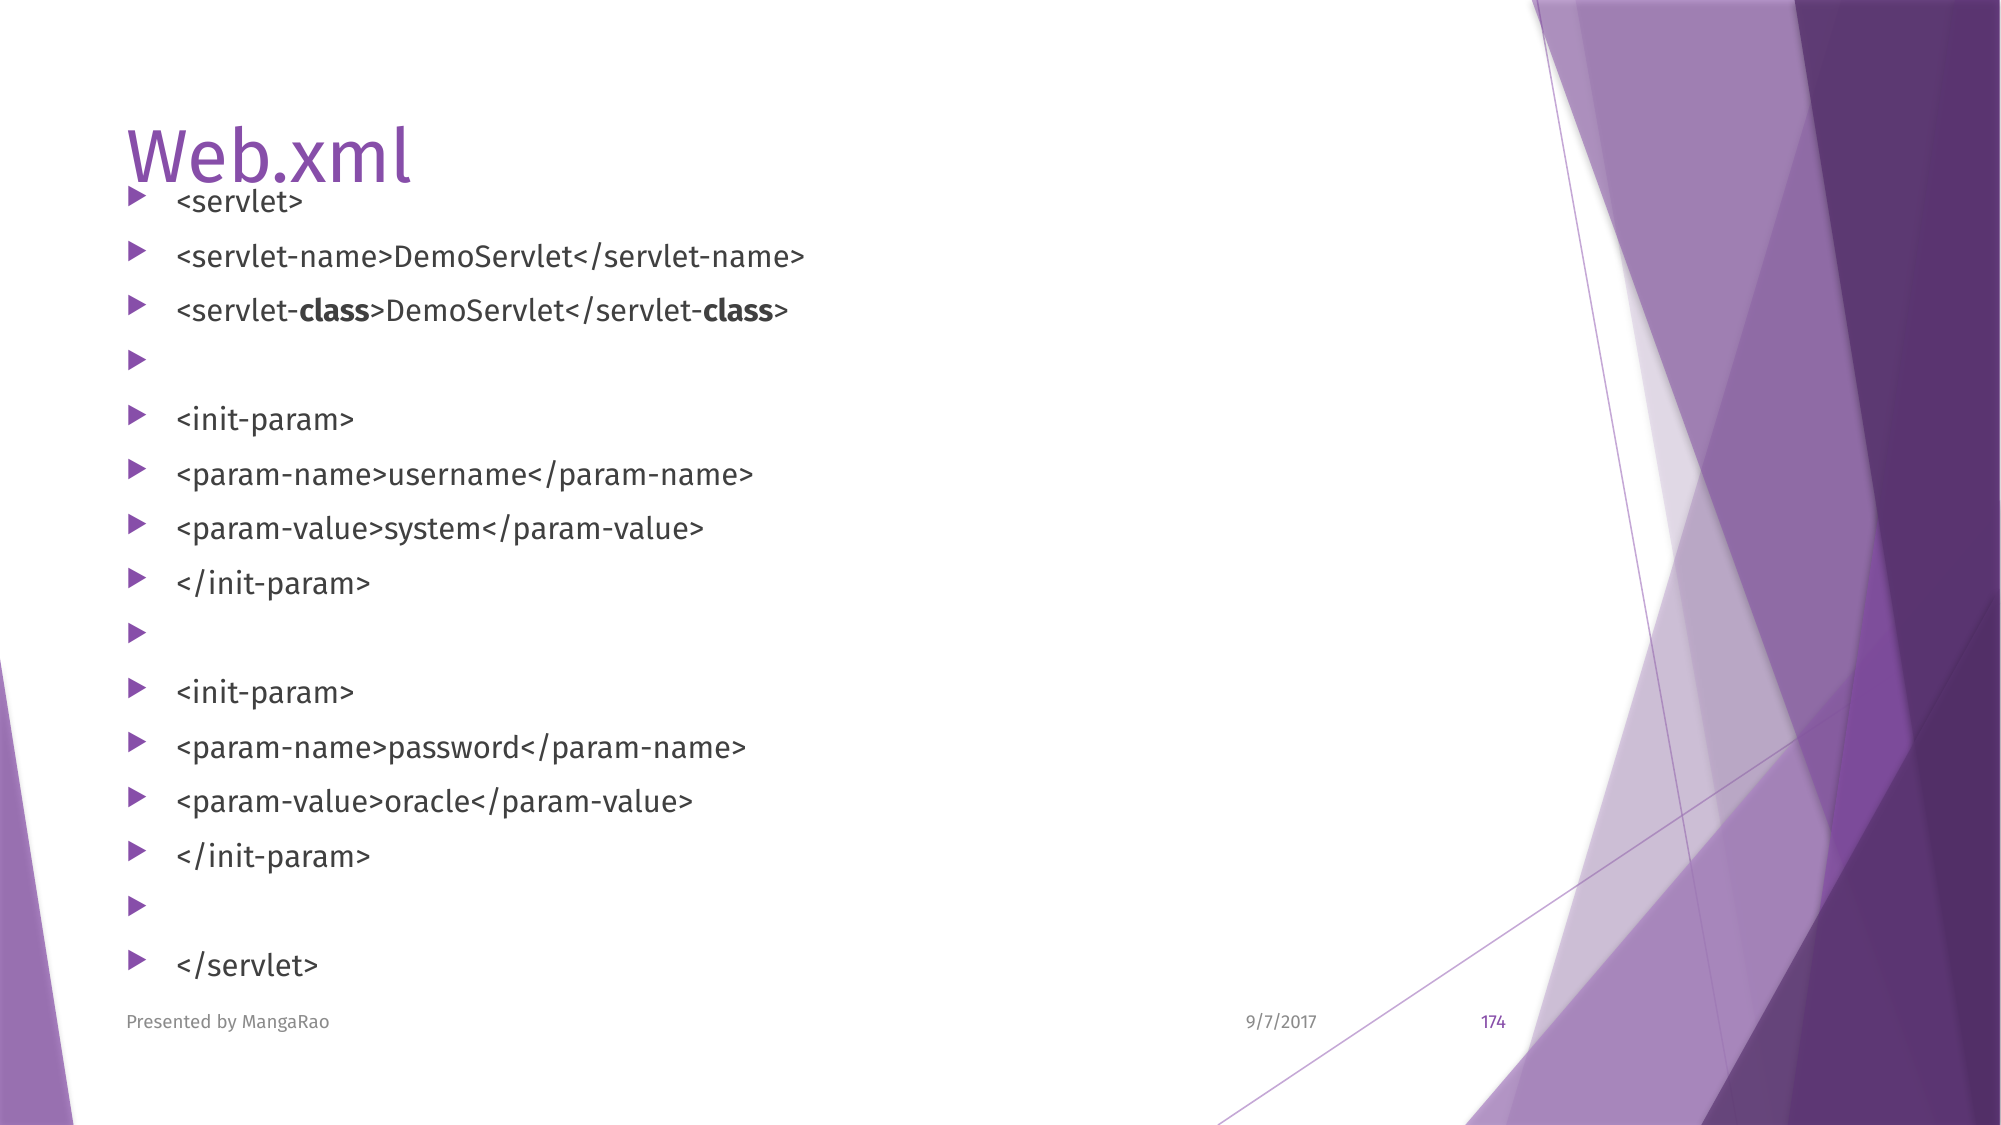

# Web.xml
<servlet>
<servlet-name>DemoServlet</servlet-name>
<servlet-class>DemoServlet</servlet-class>

<init-param>
<param-name>username</param-name>
<param-value>system</param-value>
</init-param>

<init-param>
<param-name>password</param-name>
<param-value>oracle</param-value>
</init-param>

</servlet>

Presented by MangaRao
9/7/2017
174